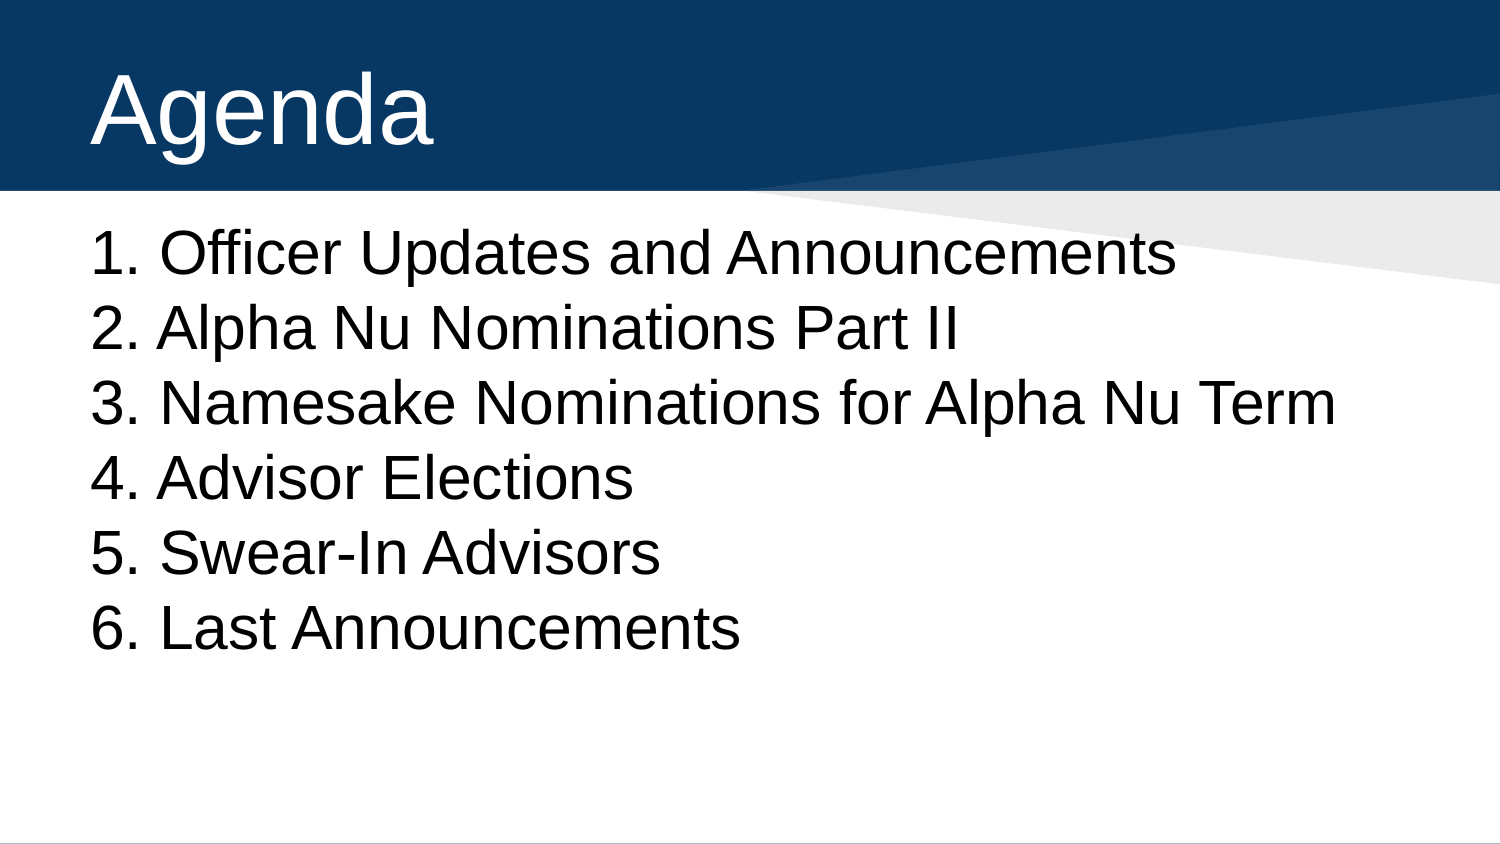

# Agenda
1. Officer Updates and Announcements
2. Alpha Nu Nominations Part II
3. Namesake Nominations for Alpha Nu Term
4. Advisor Elections
5. Swear-In Advisors
6. Last Announcements